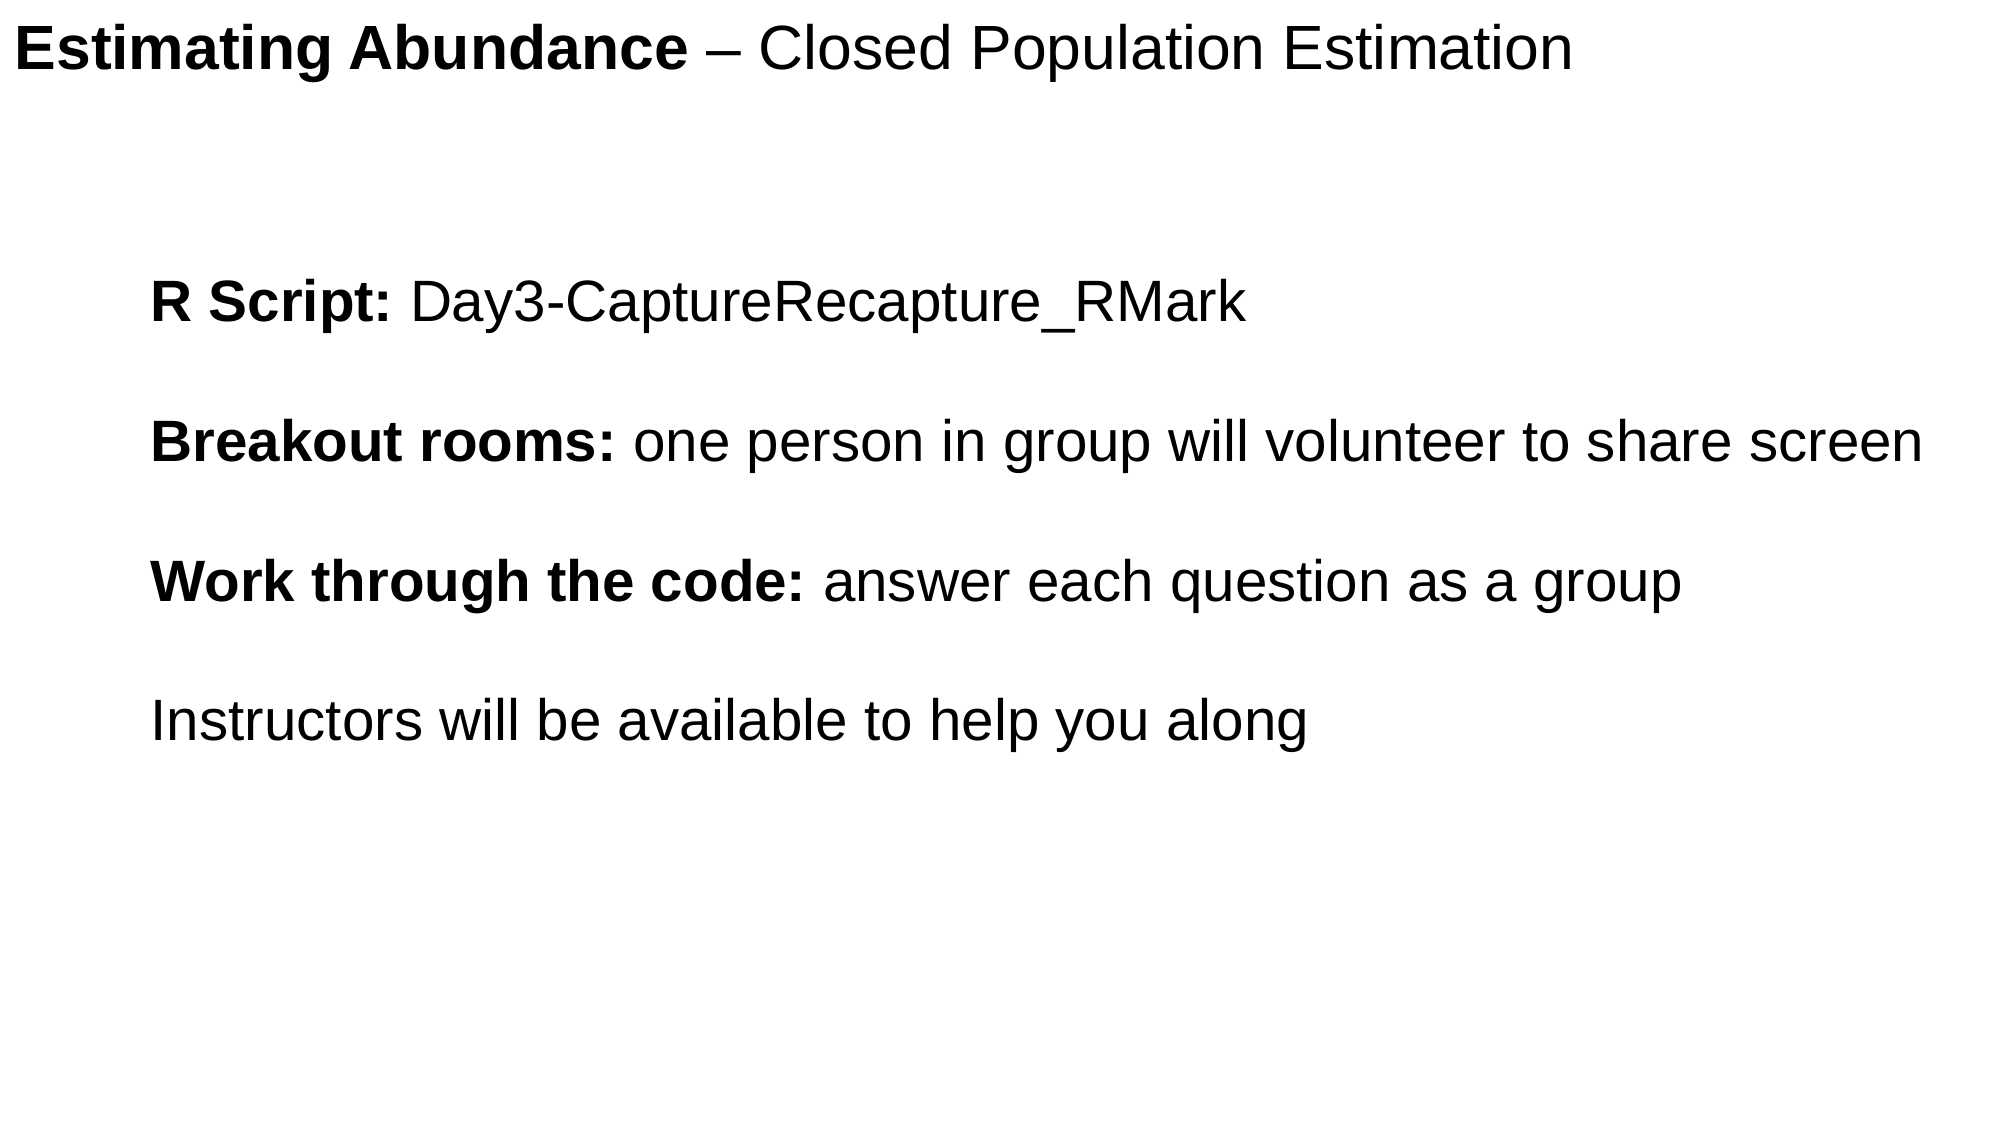

Estimating Abundance – Closed Population Estimation
R Script: Day3-CaptureRecapture_RMark

Breakout rooms: one person in group will volunteer to share screen

Work through the code: answer each question as a group

Instructors will be available to help you along